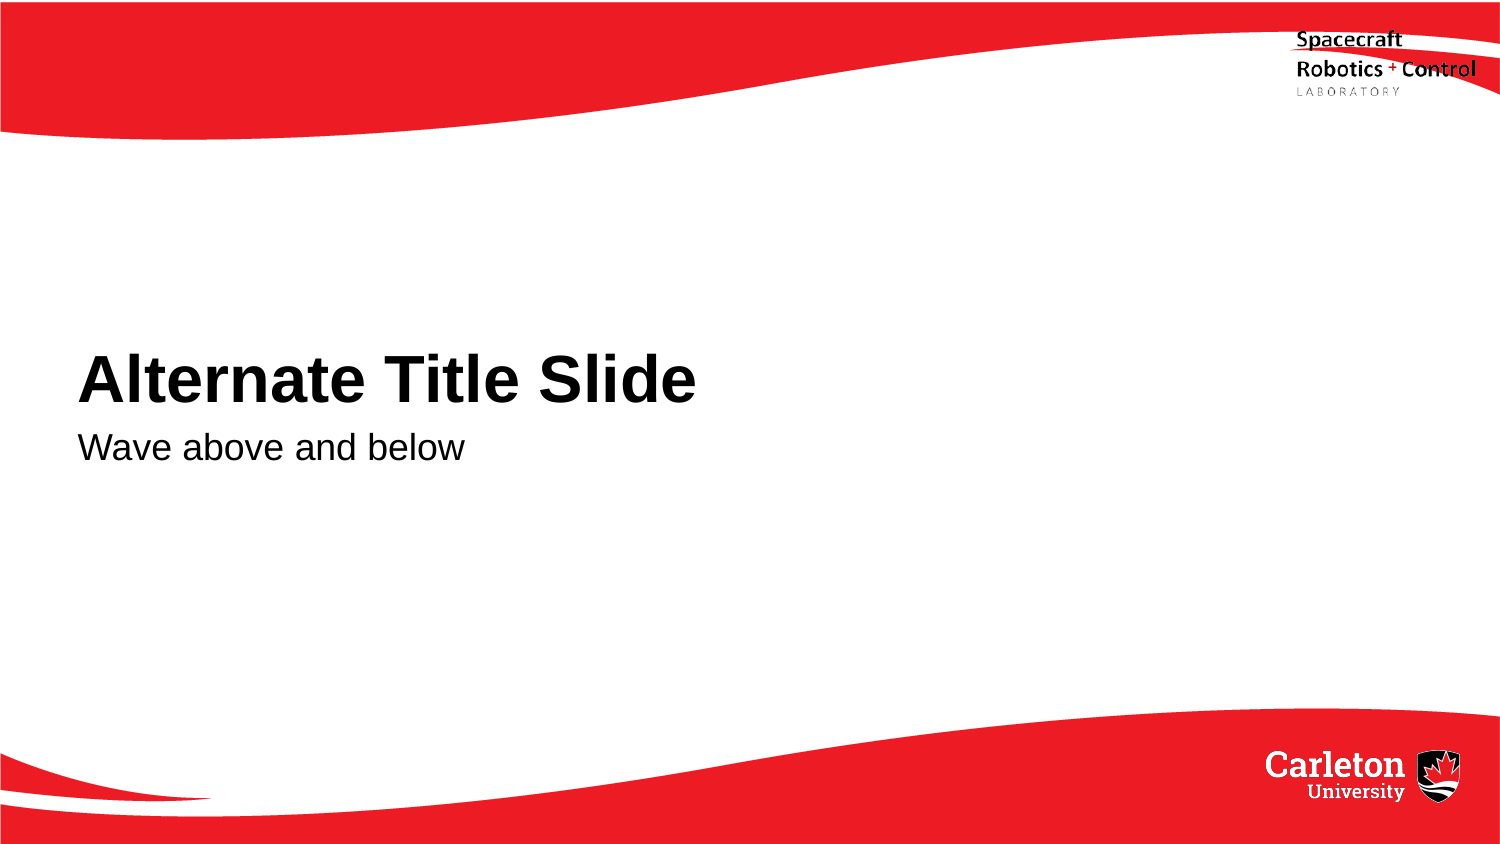

# Alternate Title Slide
Wave above and below